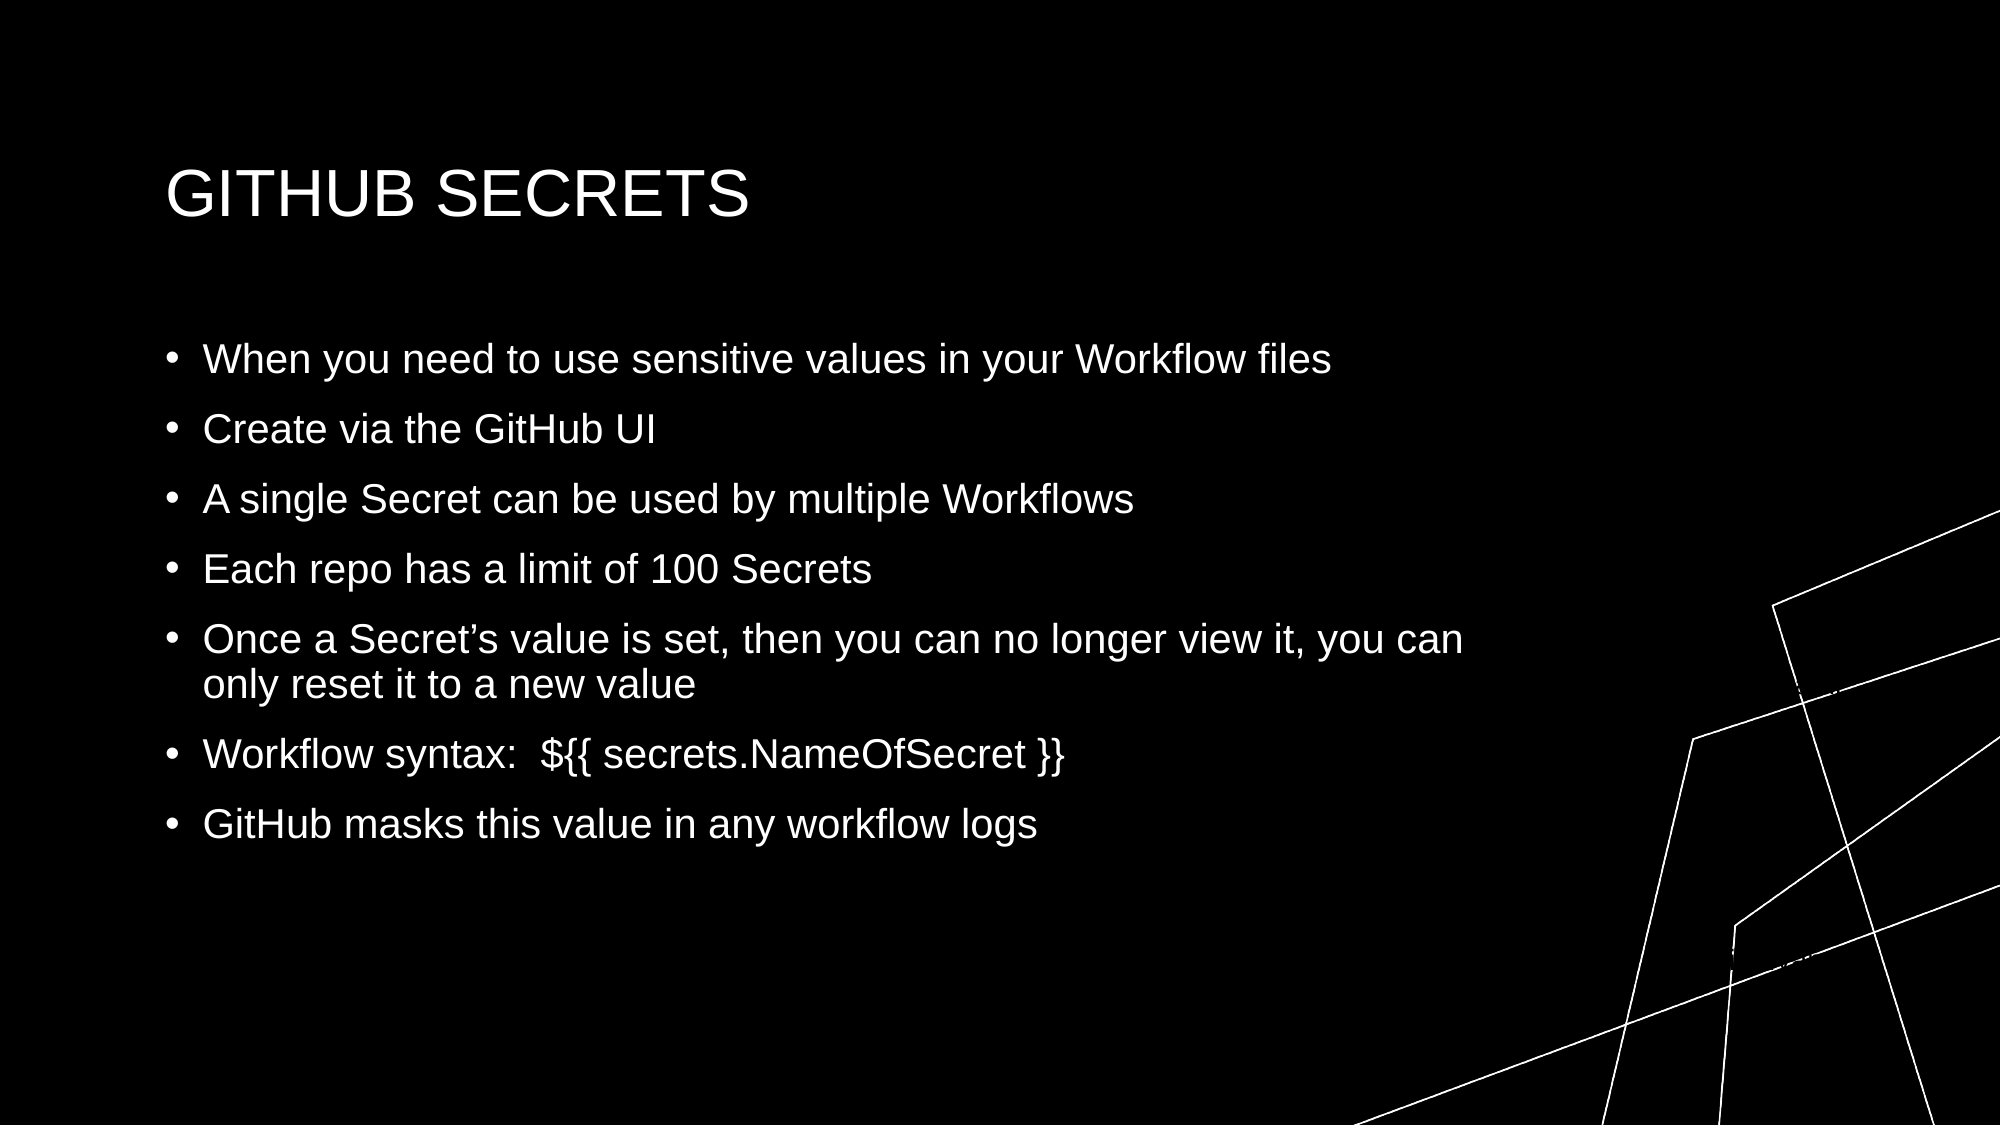

# GitHub Secrets
action.yaml
When you need to use sensitive values in your Workflow files
Create via the GitHub UI
A single Secret can be used by multiple Workflows
Each repo has a limit of 100 Secrets
Once a Secret’s value is set, then you can no longer view it, you can only reset it to a new value
Workflow syntax:  ${{ secrets.NameOfSecret }}
GitHub masks this value in any workflow logs

action.yaml
action.yaml